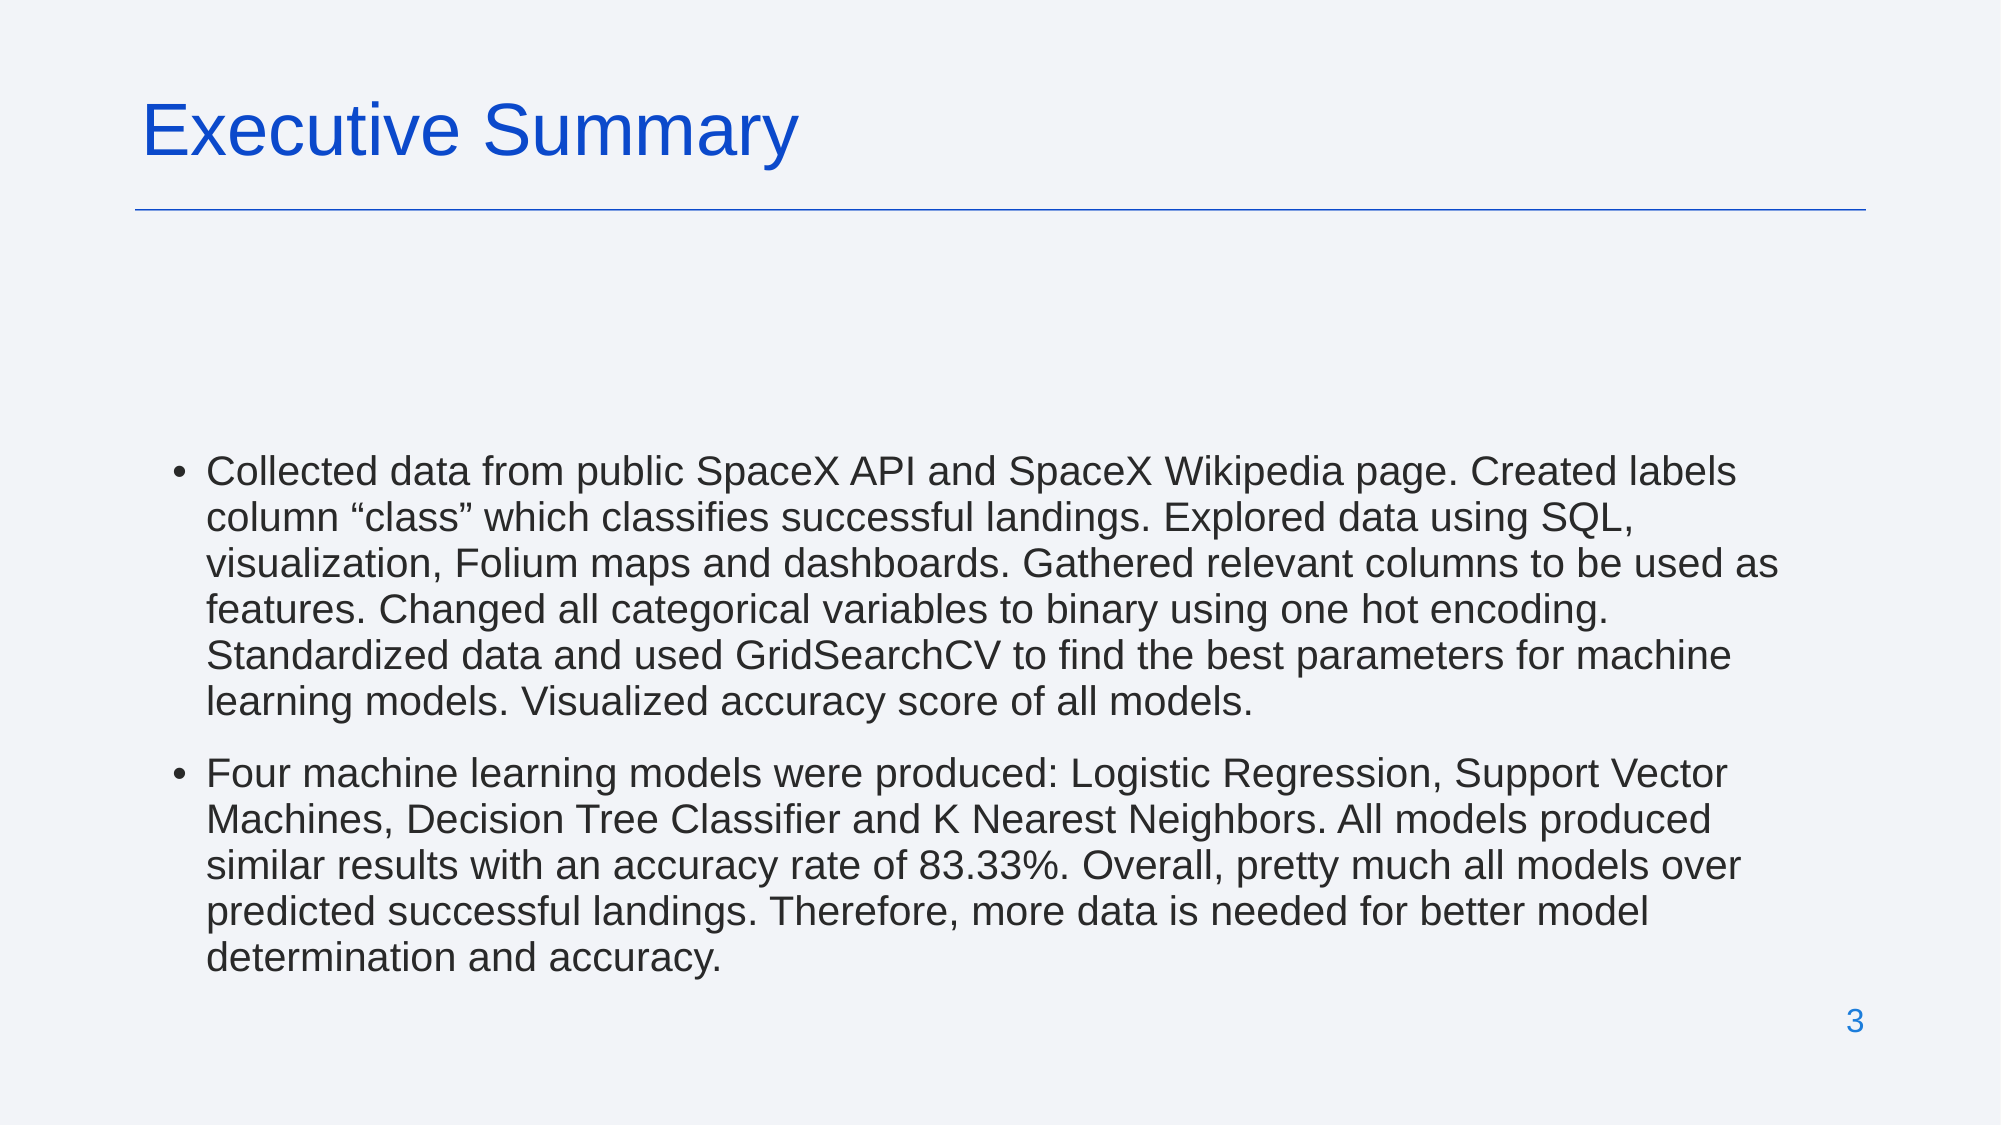

Executive Summary
Collected data from public SpaceX API and SpaceX Wikipedia page. Created labels column “class” which classifies successful landings. Explored data using SQL, visualization, Folium maps and dashboards. Gathered relevant columns to be used as features. Changed all categorical variables to binary using one hot encoding. Standardized data and used GridSearchCV to find the best parameters for machine learning models. Visualized accuracy score of all models.
Four machine learning models were produced: Logistic Regression, Support Vector Machines, Decision Tree Classifier and K Nearest Neighbors. All models produced similar results with an accuracy rate of 83.33%. Overall, pretty much all models over predicted successful landings. Therefore, more data is needed for better model determination and accuracy.
3